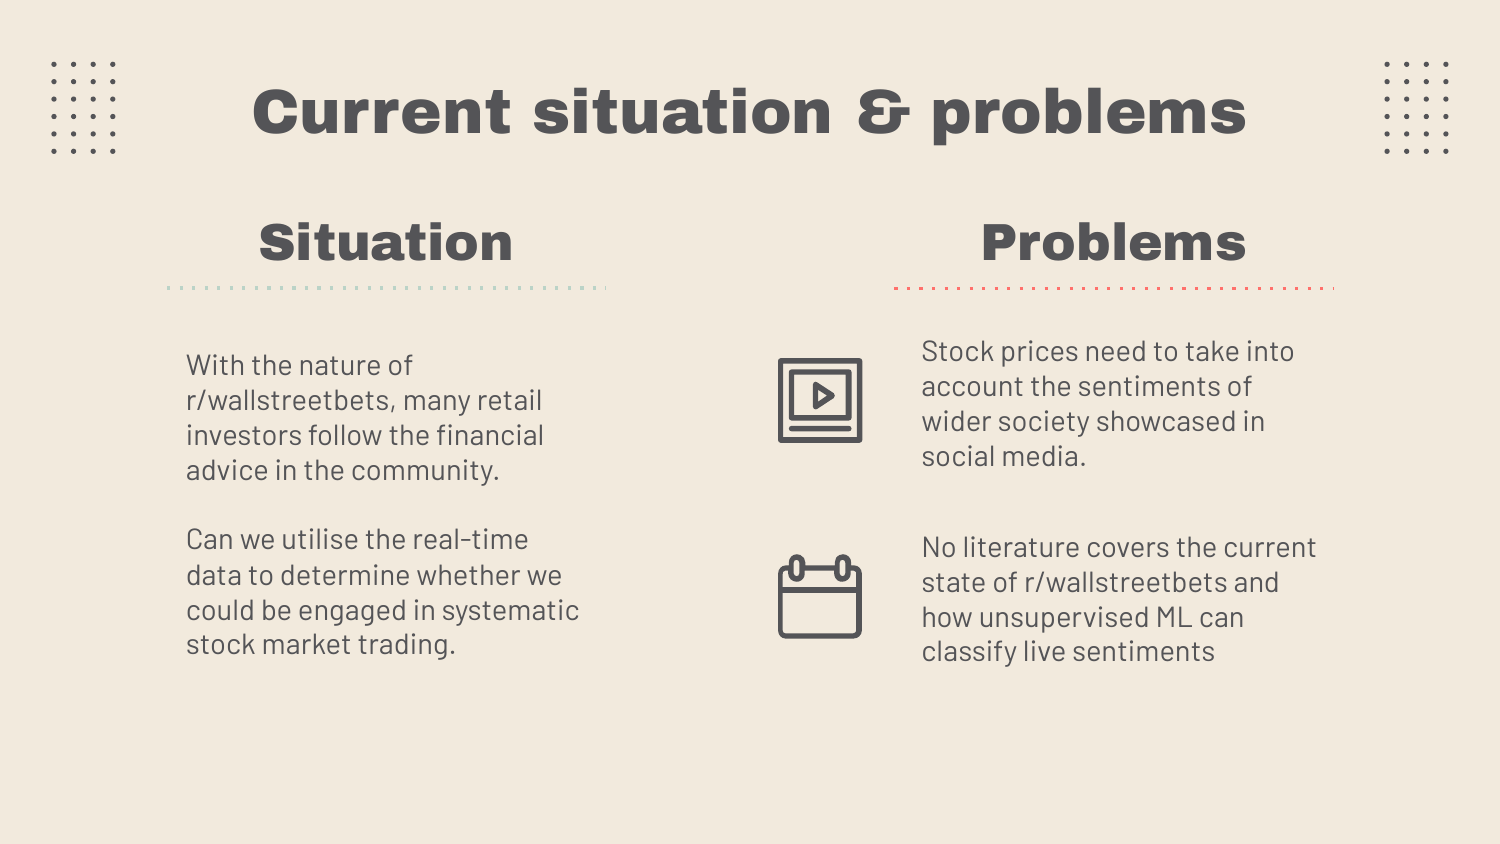

# Current situation & problems
Situation
Problems
Stock prices need to take into account the sentiments of wider society showcased in social media.
With the nature of r/wallstreetbets, many retail investors follow the financial advice in the community.

Can we utilise the real-time data to determine whether we could be engaged in systematic stock market trading.

No literature covers the current state of r/wallstreetbets and how unsupervised ML can classify live sentiments